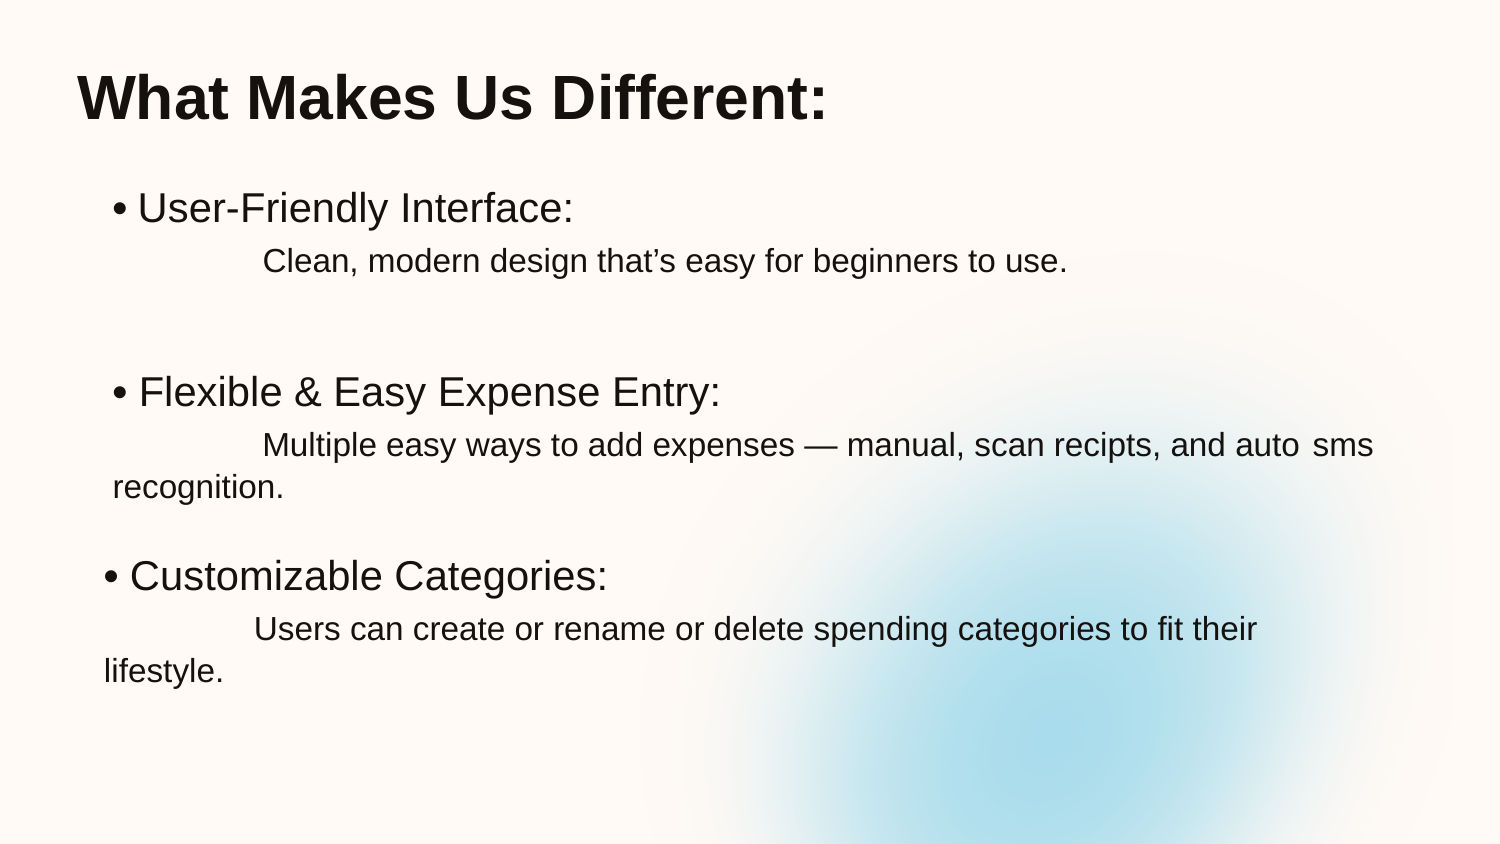

# What Makes Us Different:
• User-Friendly Interface:
  	Clean, modern design that’s easy for beginners to use.
• Flexible & Easy Expense Entry:
             Multiple easy ways to add expenses — manual, scan recipts, and auto 	sms recognition.
• Customizable Categories:
	Users can create or rename or delete spending categories to fit their 	lifestyle.